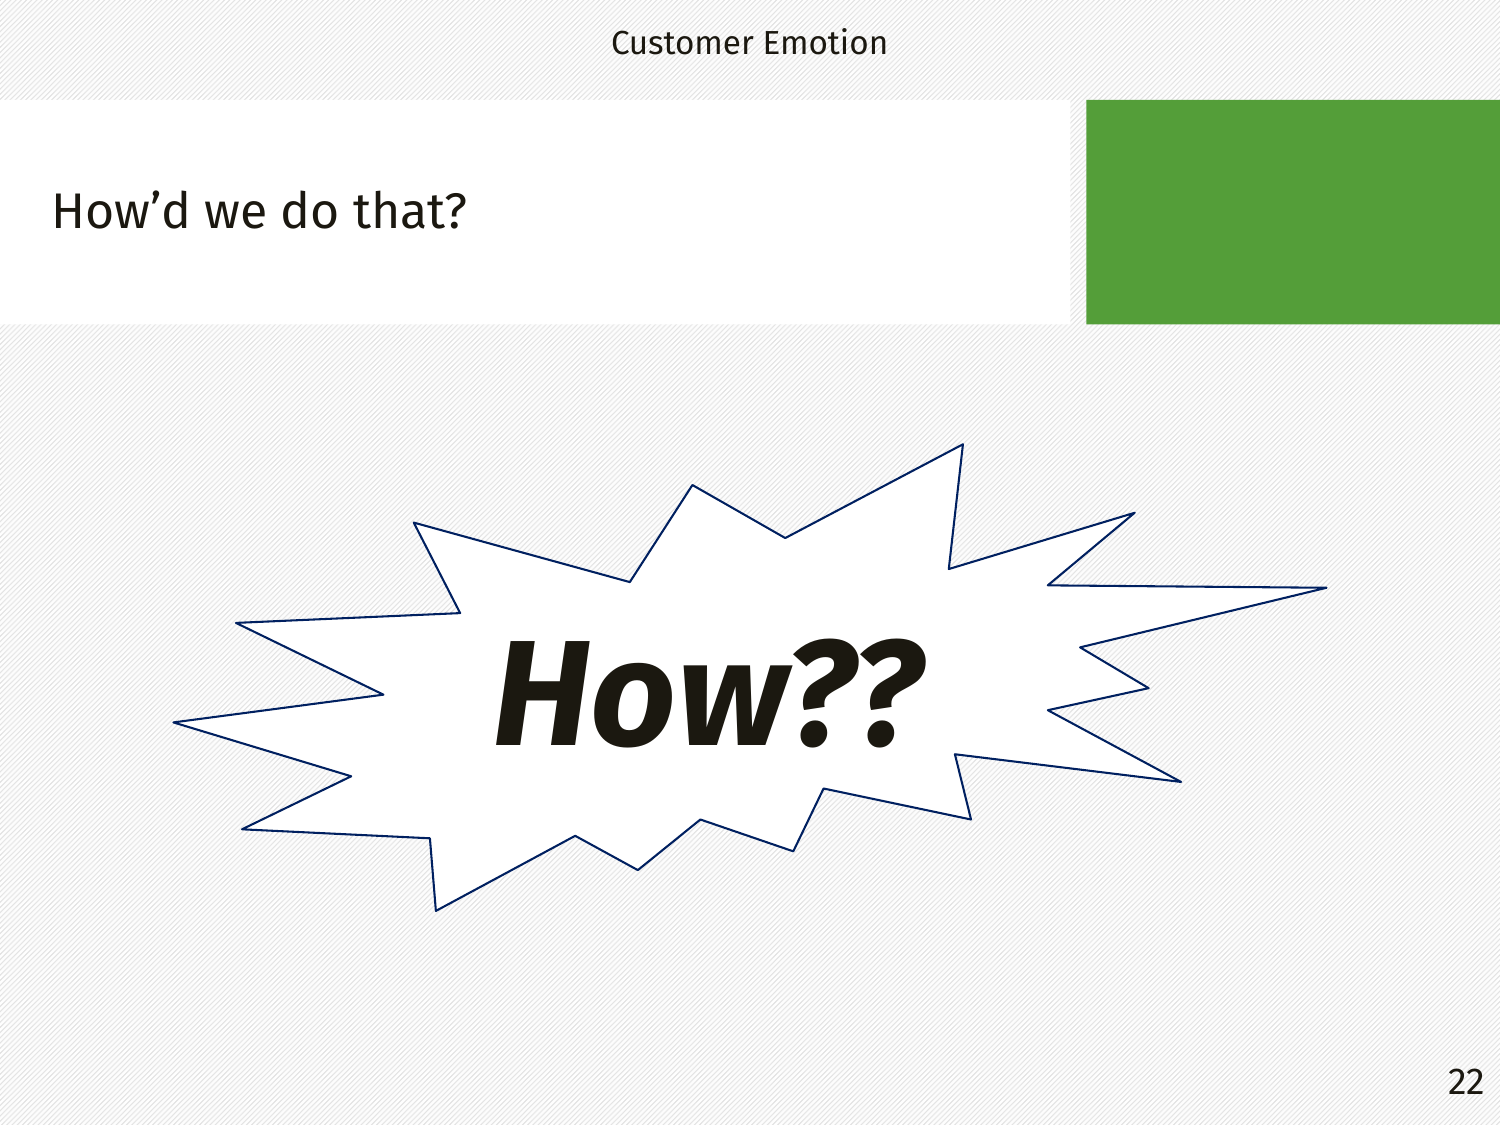

Customer Emotion
How’d we do that?
How??
22